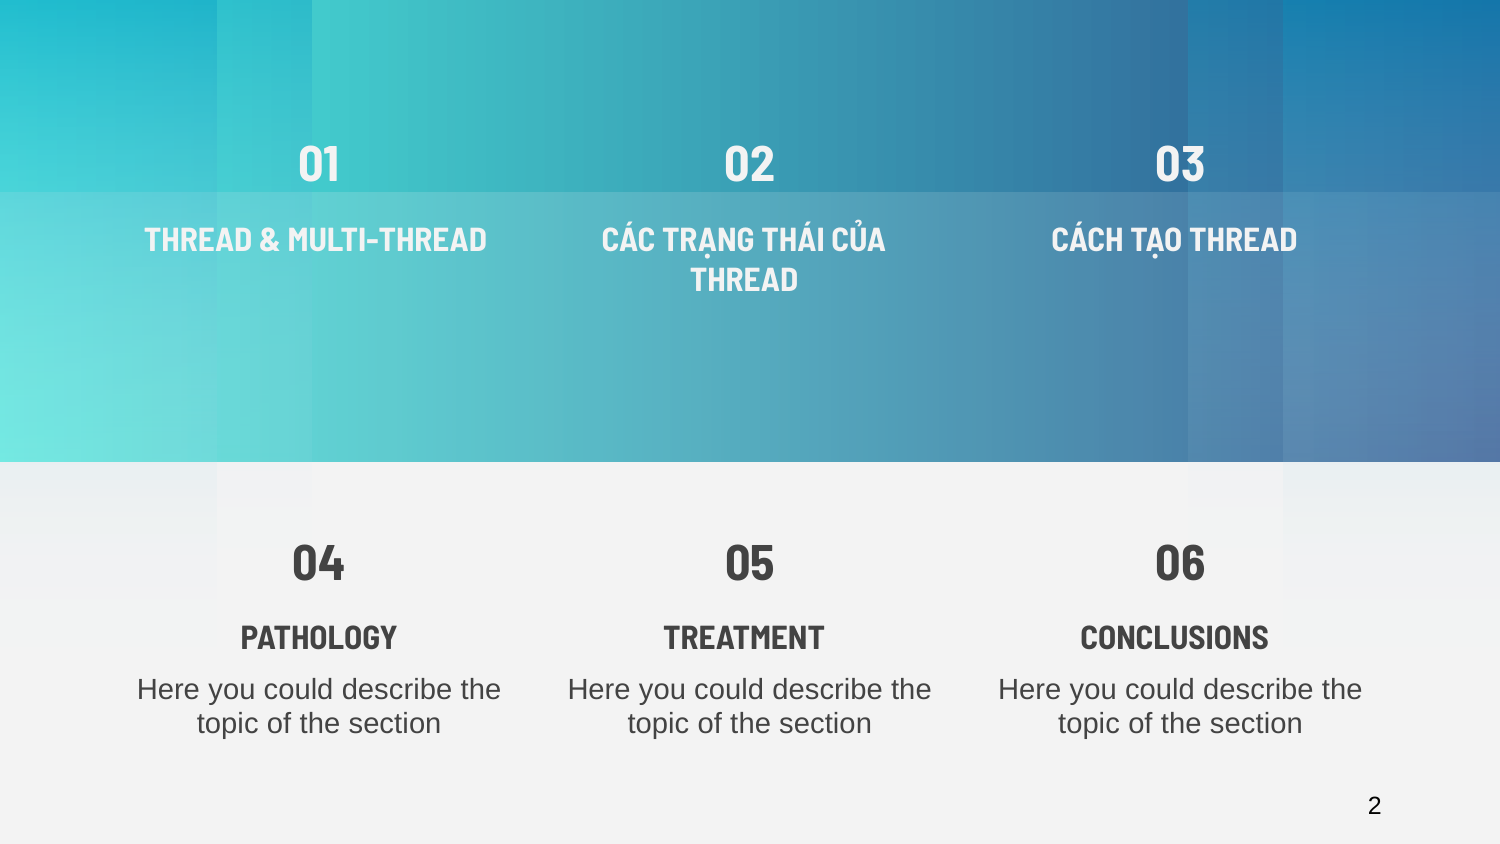

03
01
02
THREAD & MULTI-THREAD
CÁC TRẠNG THÁI CỦA THREAD
CÁCH TẠO THREAD
04
05
06
PATHOLOGY
TREATMENT
# CONCLUSIONS
Here you could describe the topic of the section
Here you could describe the topic of the section
Here you could describe the topic of the section
2